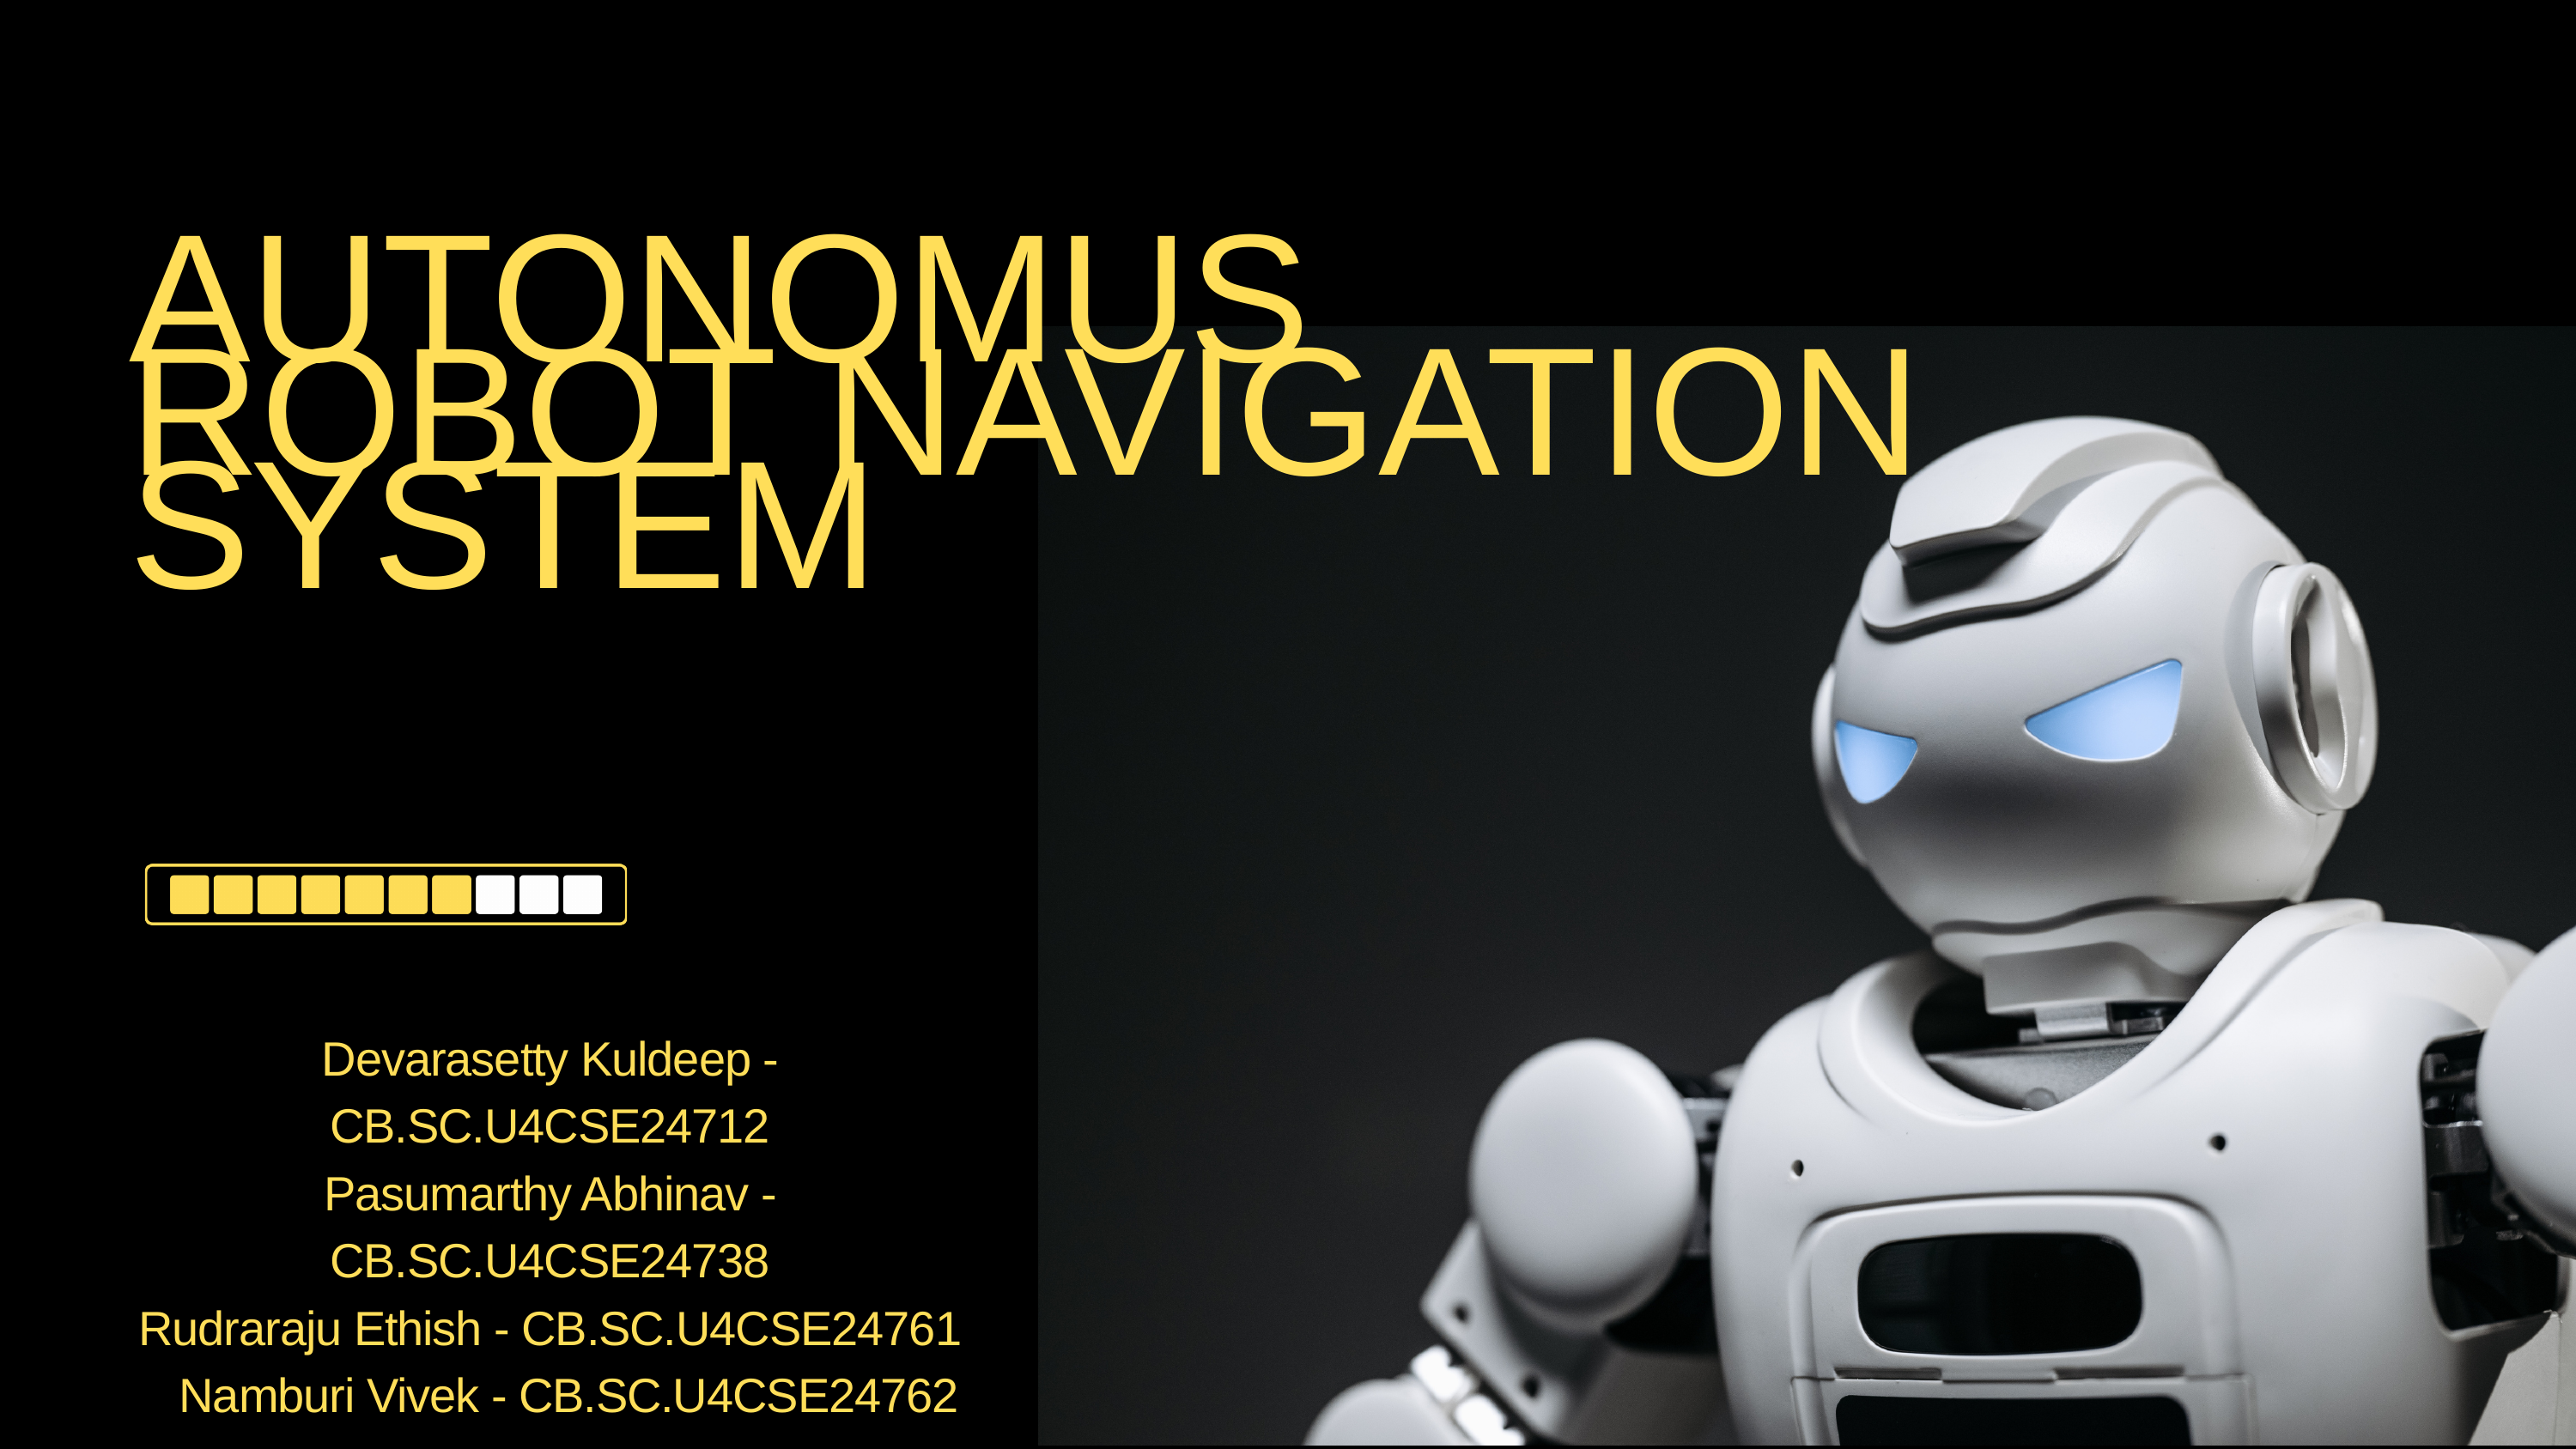

Contact
AUTONOMUS ROBOT NAVIGATION SYSTEM

Devarasetty Kuldeep - CB.SC.U4CSE24712
Pasumarthy Abhinav - CB.SC.U4CSE24738
Rudraraju Ethish - CB.SC.U4CSE24761
   Namburi Vivek - CB.SC.U4CSE24762